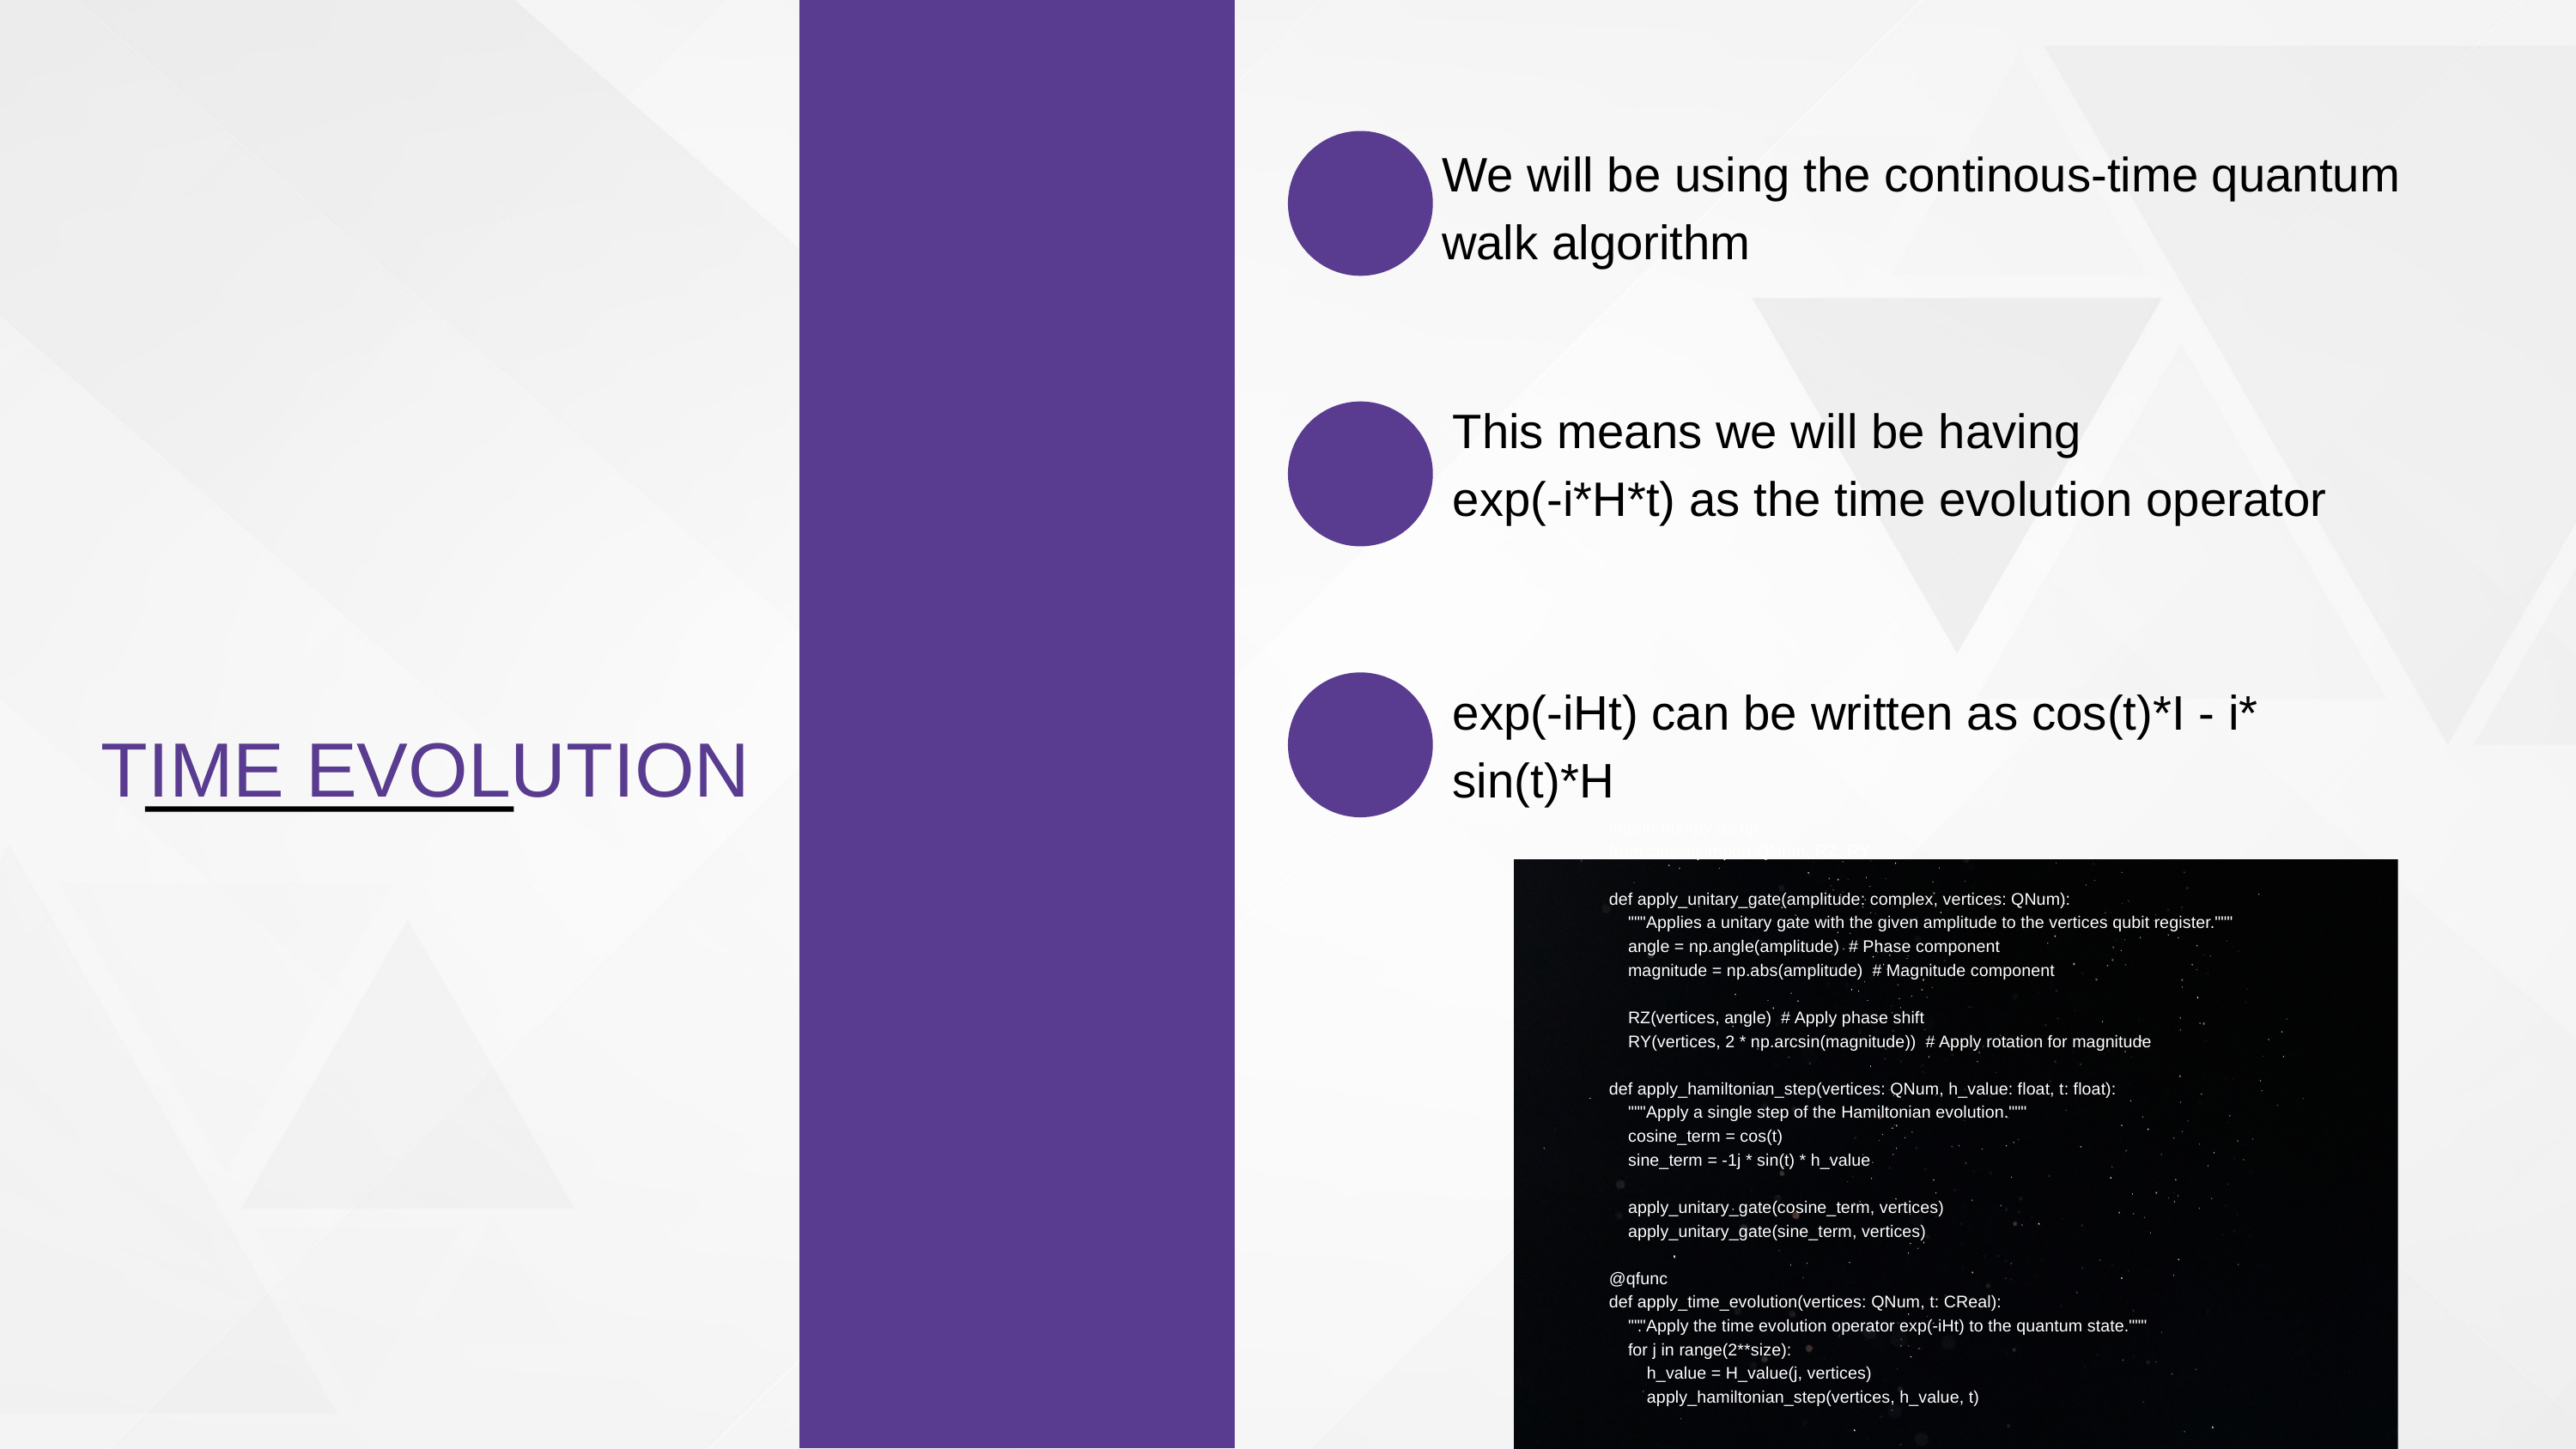

We will be using the continous-time quantum walk algorithm
This means we will be having
exp(-i*H*t) as the time evolution operator

exp(-iHt) can be written as cos(t)*I - i* sin(t)*H

TIME EVOLUTION

import numpy as np
from classiq import QNum, RZ, RY

def apply_unitary_gate(amplitude: complex, vertices: QNum):
    """Applies a unitary gate with the given amplitude to the vertices qubit register."""
    angle = np.angle(amplitude)  # Phase component
    magnitude = np.abs(amplitude)  # Magnitude component

    RZ(vertices, angle)  # Apply phase shift
    RY(vertices, 2 * np.arcsin(magnitude))  # Apply rotation for magnitude

def apply_hamiltonian_step(vertices: QNum, h_value: float, t: float):
    """Apply a single step of the Hamiltonian evolution."""
    cosine_term = cos(t)
    sine_term = -1j * sin(t) * h_value

    apply_unitary_gate(cosine_term, vertices)
    apply_unitary_gate(sine_term, vertices)

@qfunc
def apply_time_evolution(vertices: QNum, t: CReal):
    """Apply the time evolution operator exp(-iHt) to the quantum state."""
    for j in range(2**size):
        h_value = H_value(j, vertices)
        apply_hamiltonian_step(vertices, h_value, t)